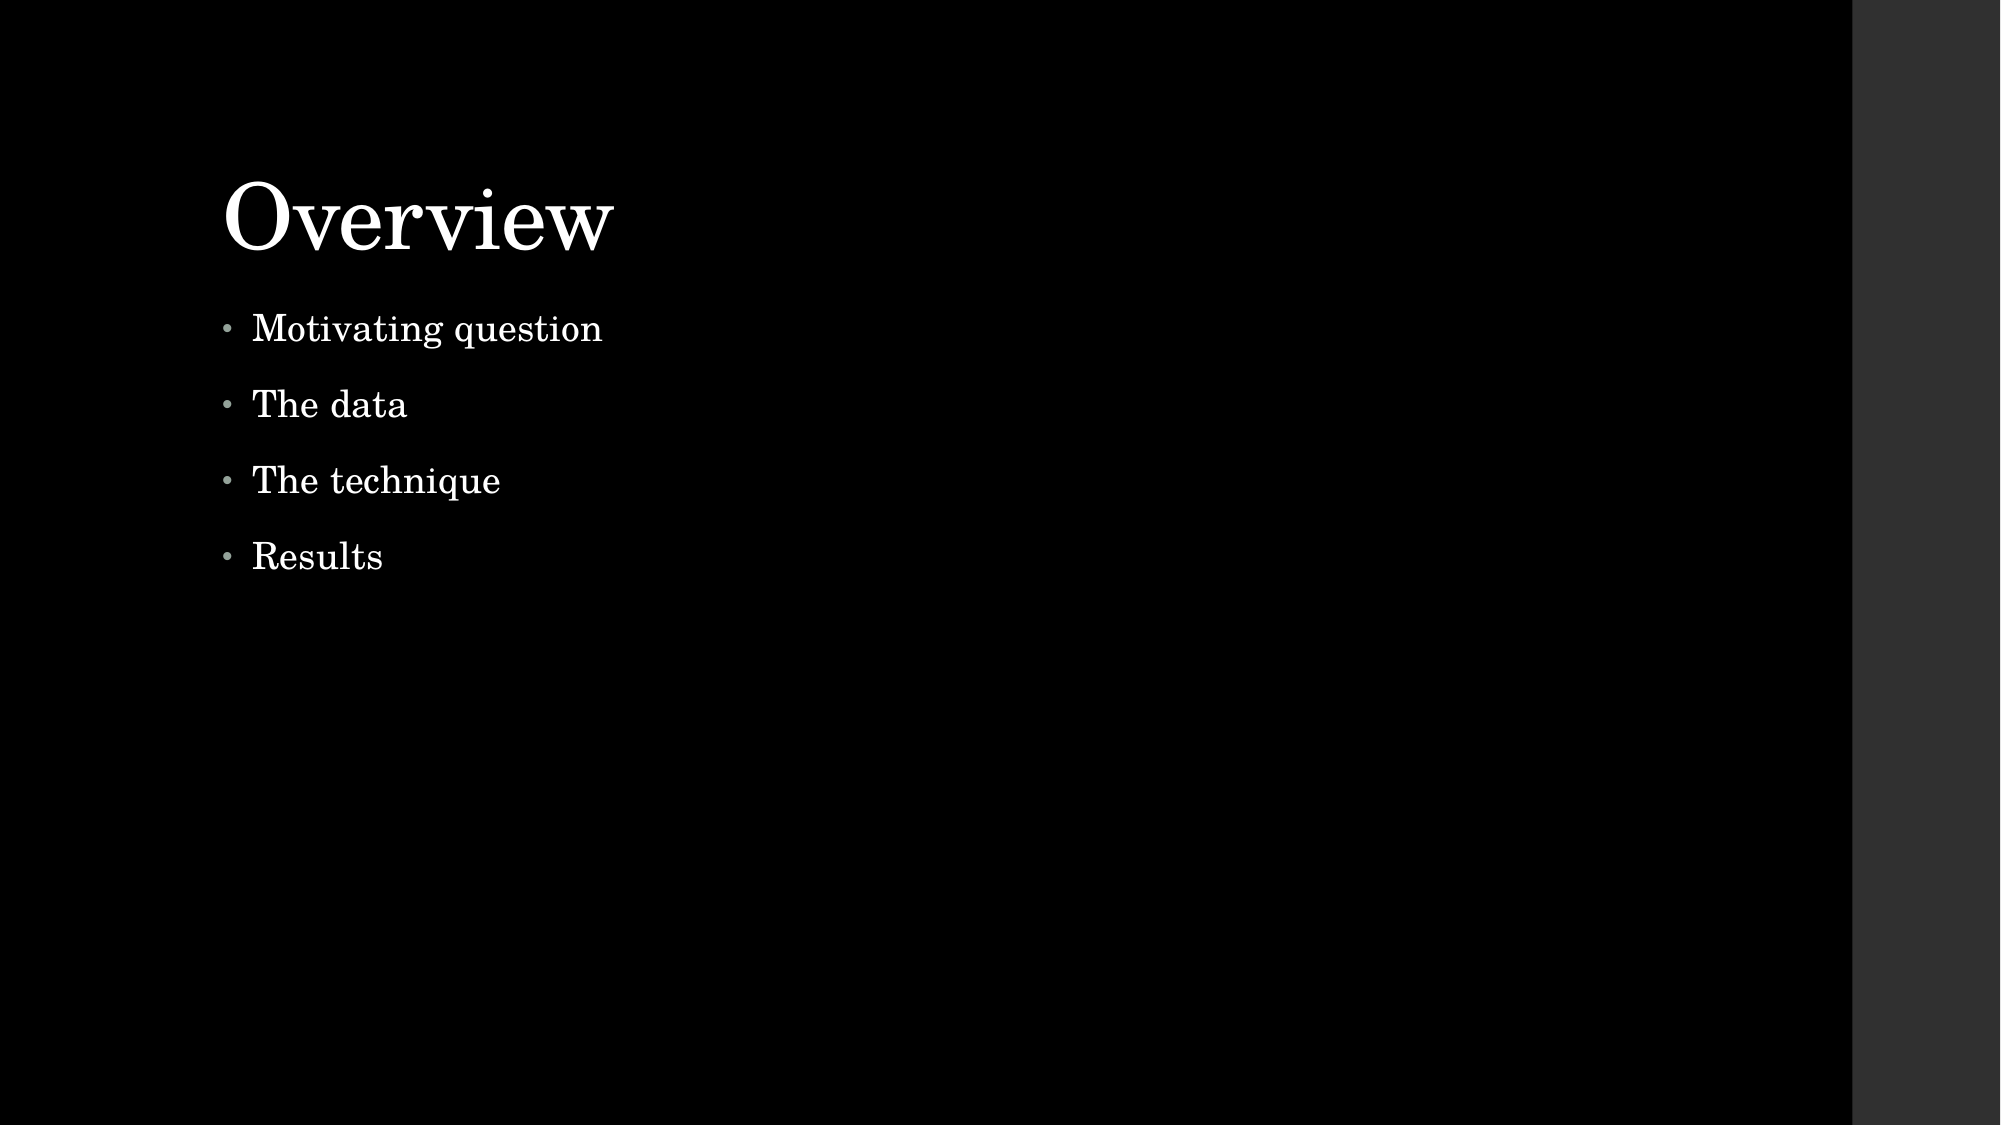

# Overview
Motivating question
The data
The technique
Results